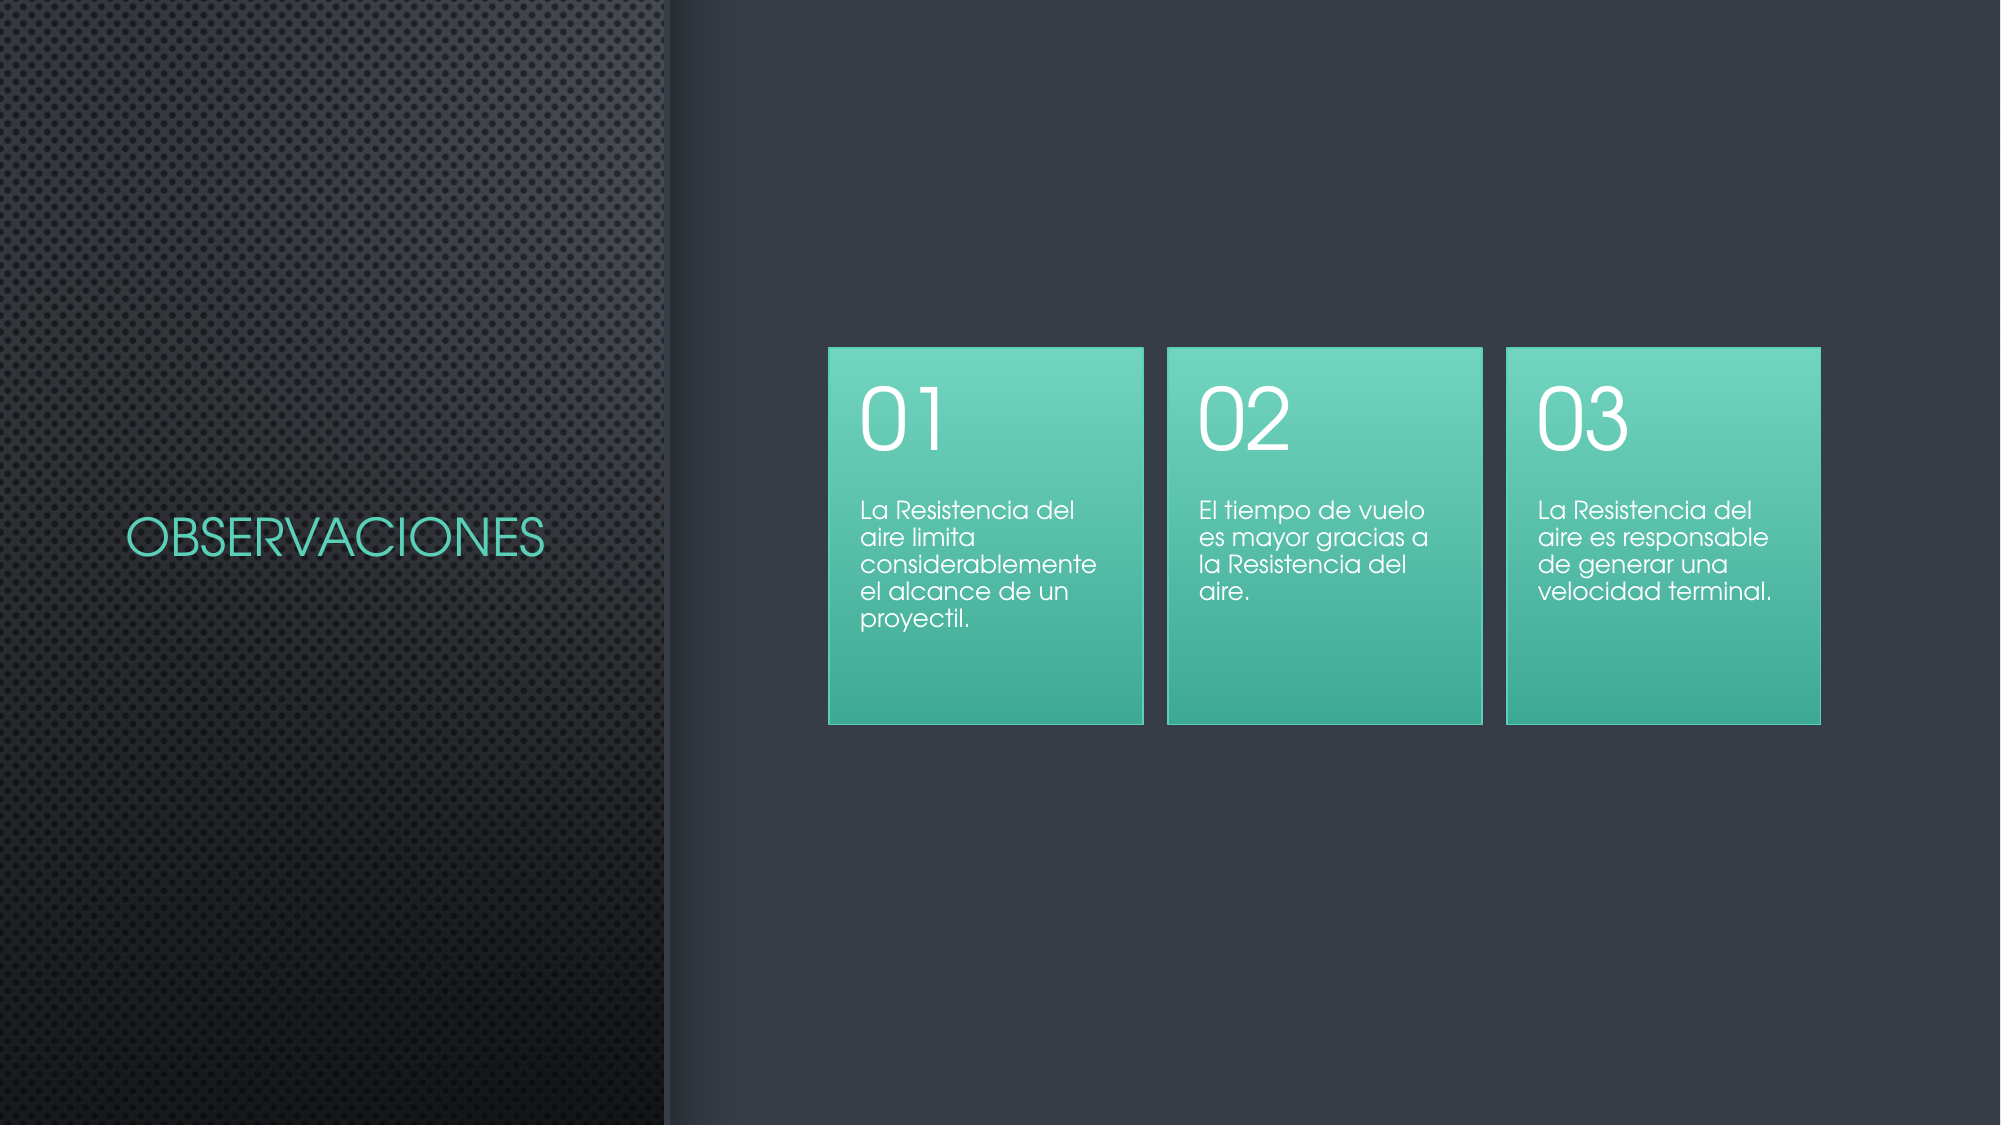

La Resistencia del aire limita considerablemente el alcance de un proyectil.
01
El tiempo de vuelo es mayor gracias a la Resistencia del aire.
02
La Resistencia del aire es responsable de generar una velocidad terminal.
03
# Observaciones